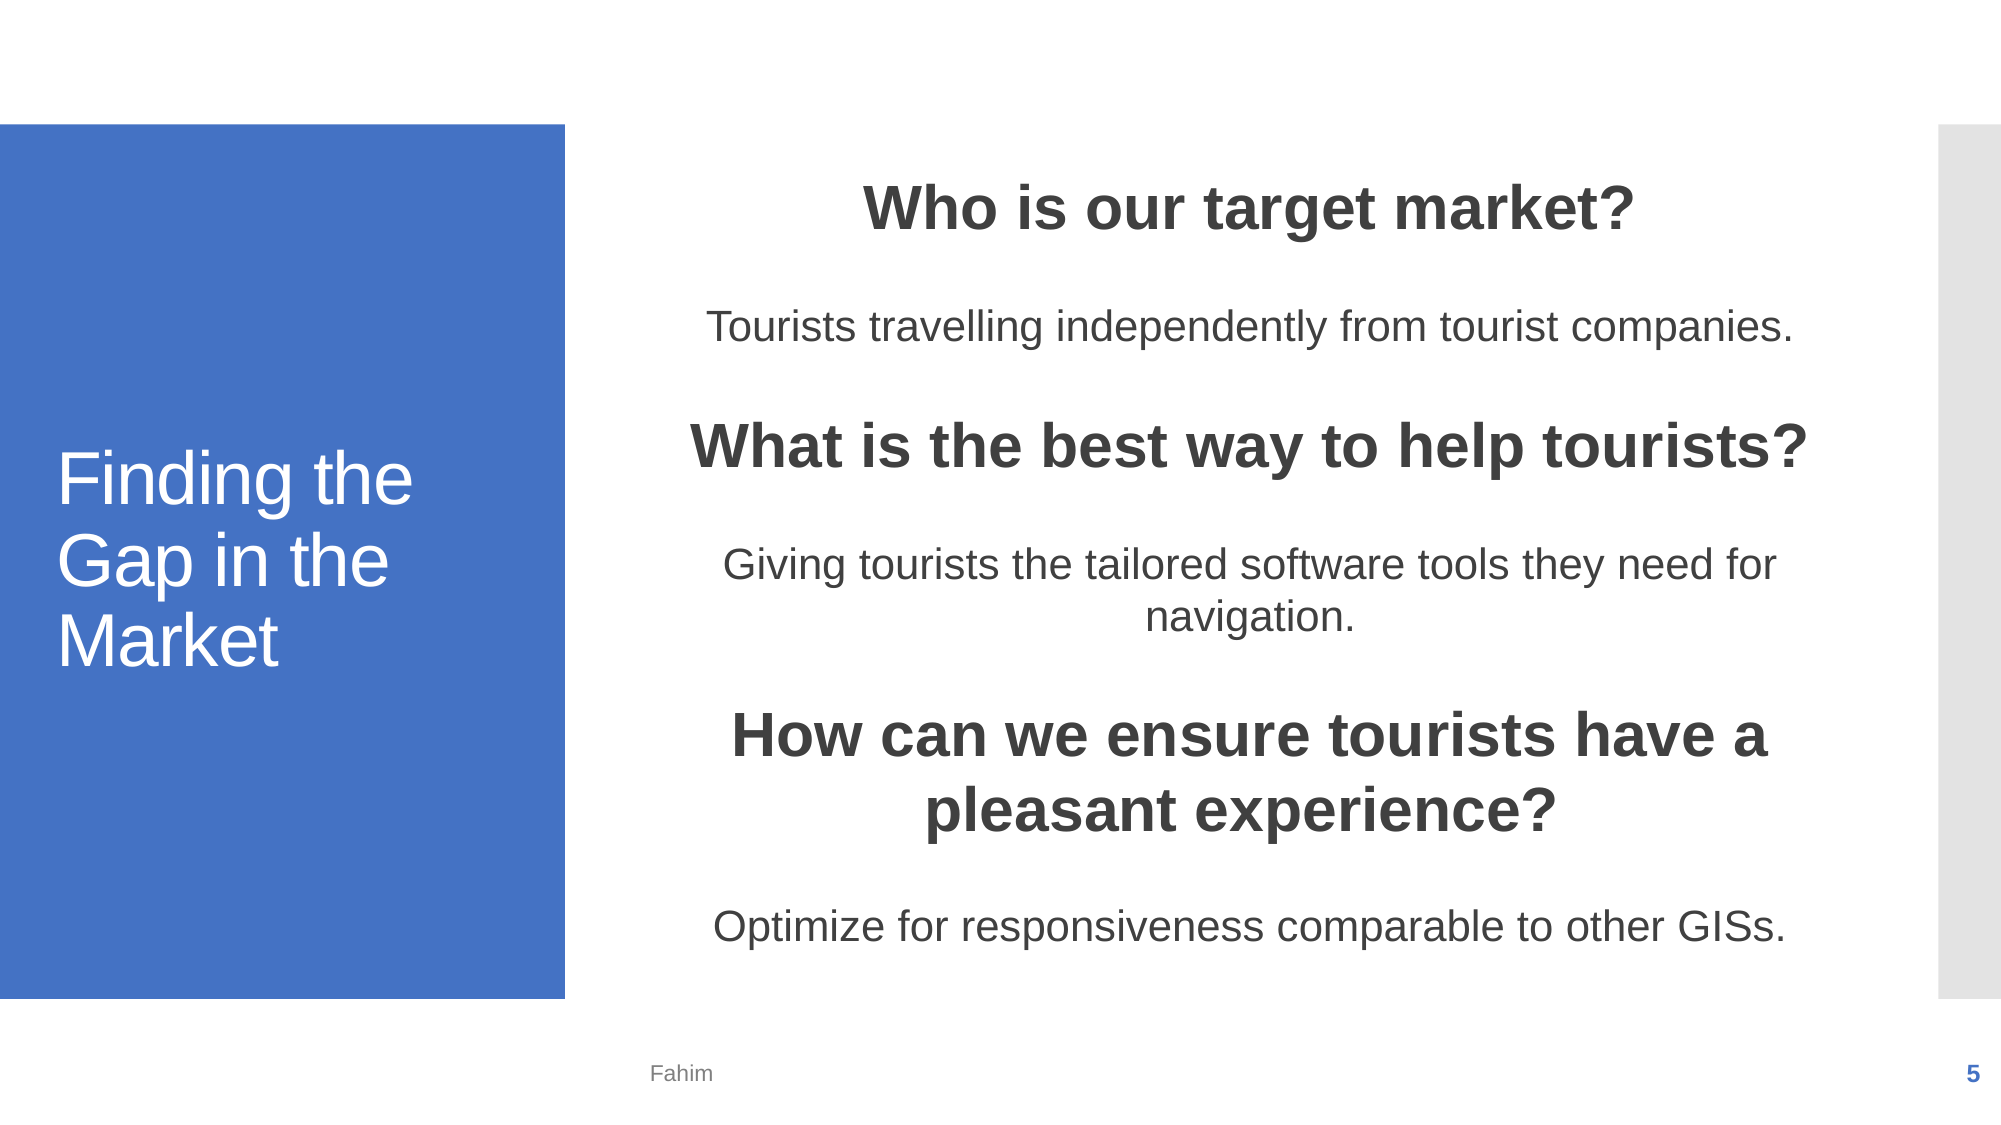

Who is our target market?
# Finding the Gap in the Market
Tourists travelling independently from tourist companies.
What is the best way to help tourists?
Giving tourists the tailored software tools they need for navigation.
How can we ensure tourists have a pleasant experience?
Optimize for responsiveness comparable to other GISs.
Fahim
5